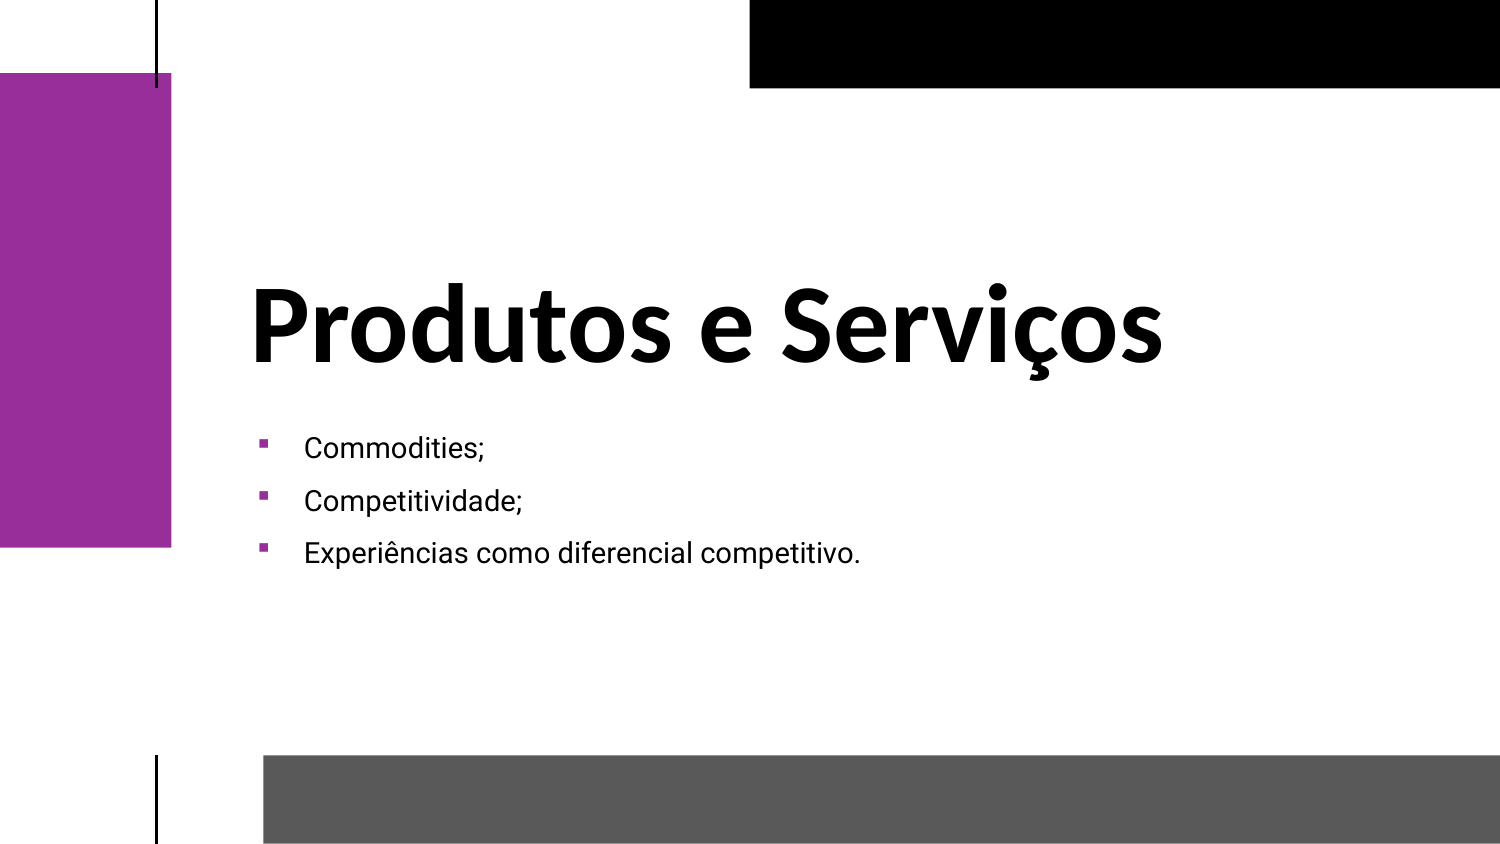

Produtos e Serviços

Commodities;
Competitividade;
Experiências como diferencial competitivo.